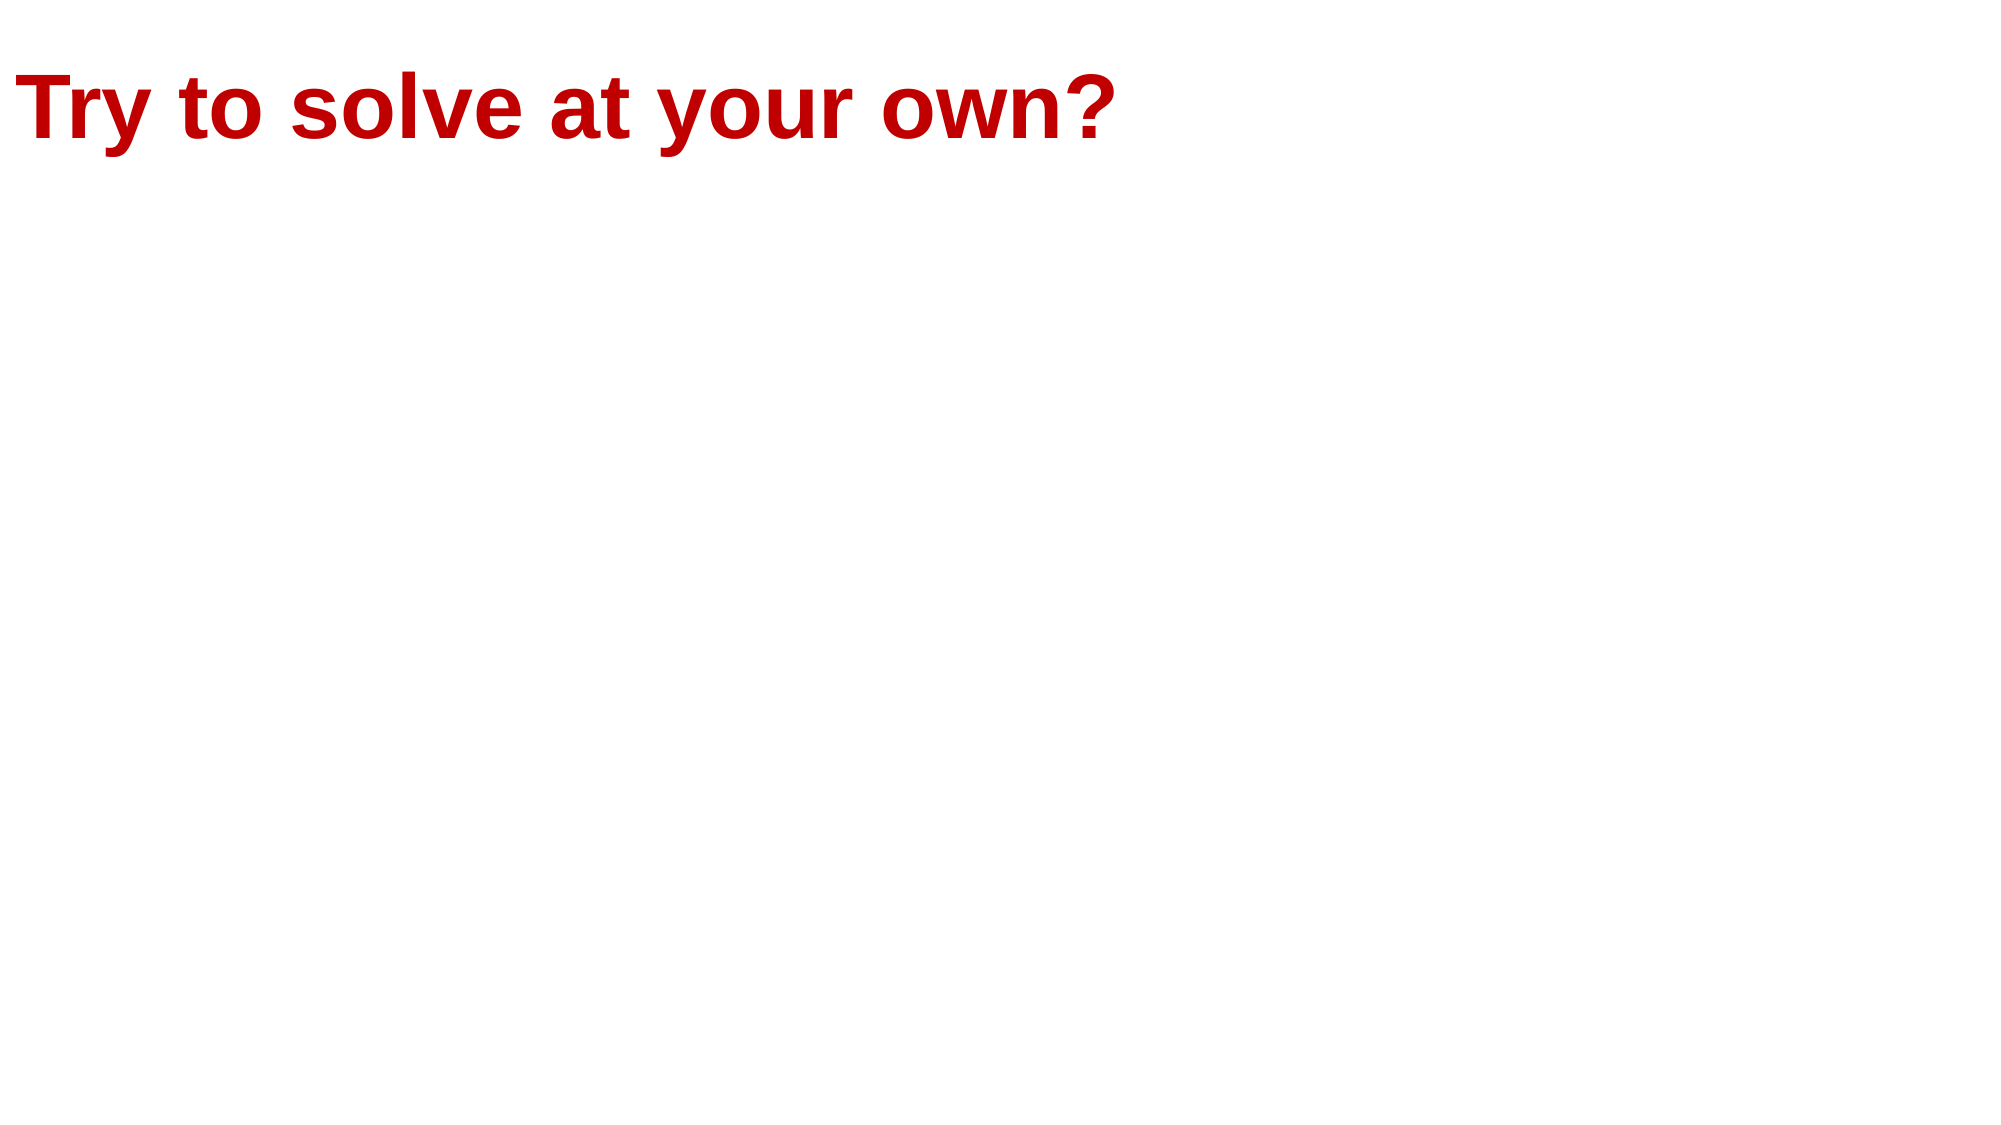

# Try to solve at your own?